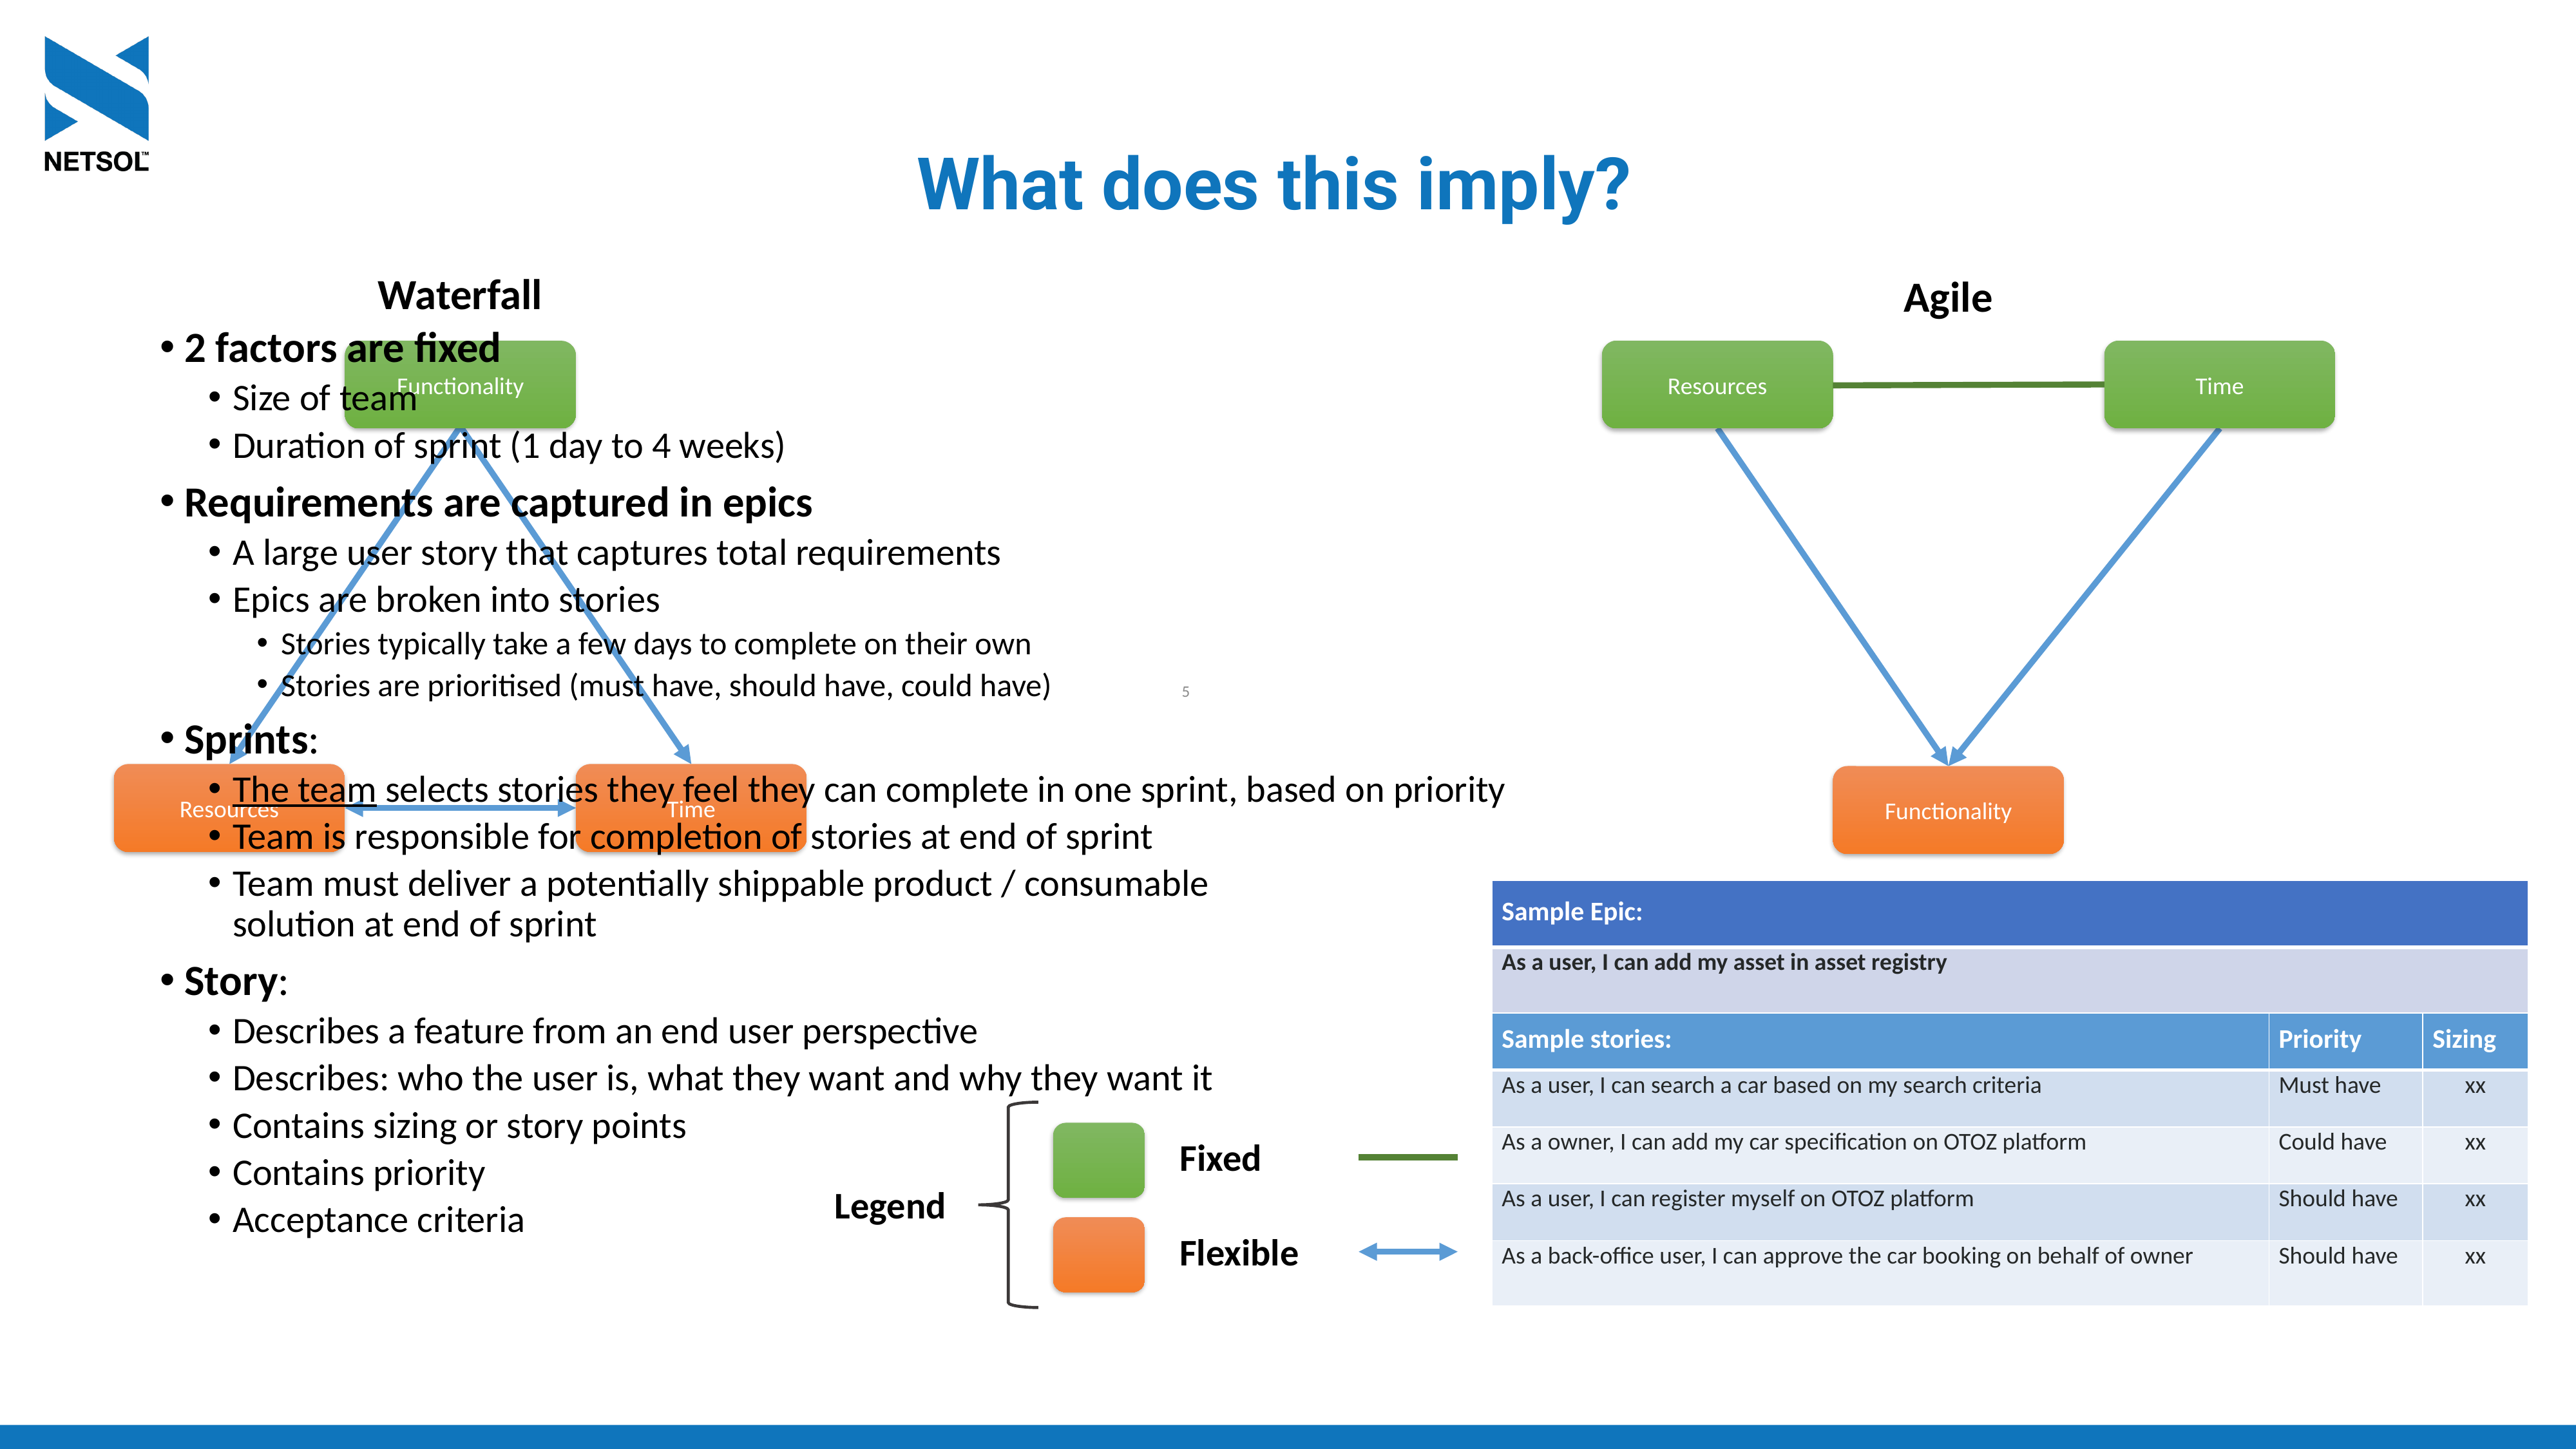

What does this imply?
Waterfall
Functionality
Resources
Time
Agile
Resources
Time
Functionality
2 factors are fixed
Size of team
Duration of sprint (1 day to 4 weeks)
Requirements are captured in epics
A large user story that captures total requirements
Epics are broken into stories
Stories typically take a few days to complete on their own
Stories are prioritised (must have, should have, could have)
Sprints:
The team selects stories they feel they can complete in one sprint, based on priority
Team is responsible for completion of stories at end of sprint
Team must deliver a potentially shippable product / consumable
solution at end of sprint
Story:
Describes a feature from an end user perspective
Describes: who the user is, what they want and why they want it
Contains sizing or story points
Contains priority
Acceptance criteria
5
| Sample Epic: |
| --- |
| As a user, I can add my asset in asset registry |
| Sample stories: | Priority | Sizing |
| --- | --- | --- |
| As a user, I can search a car based on my search criteria | Must have | xx |
| As a owner, I can add my car specification on OTOZ platform | Could have | xx |
| As a user, I can register myself on OTOZ platform | Should have | xx |
| As a back-office user, I can approve the car booking on behalf of owner | Should have | xx |

Fixed
Fixed
Legend
Drives

Flexible